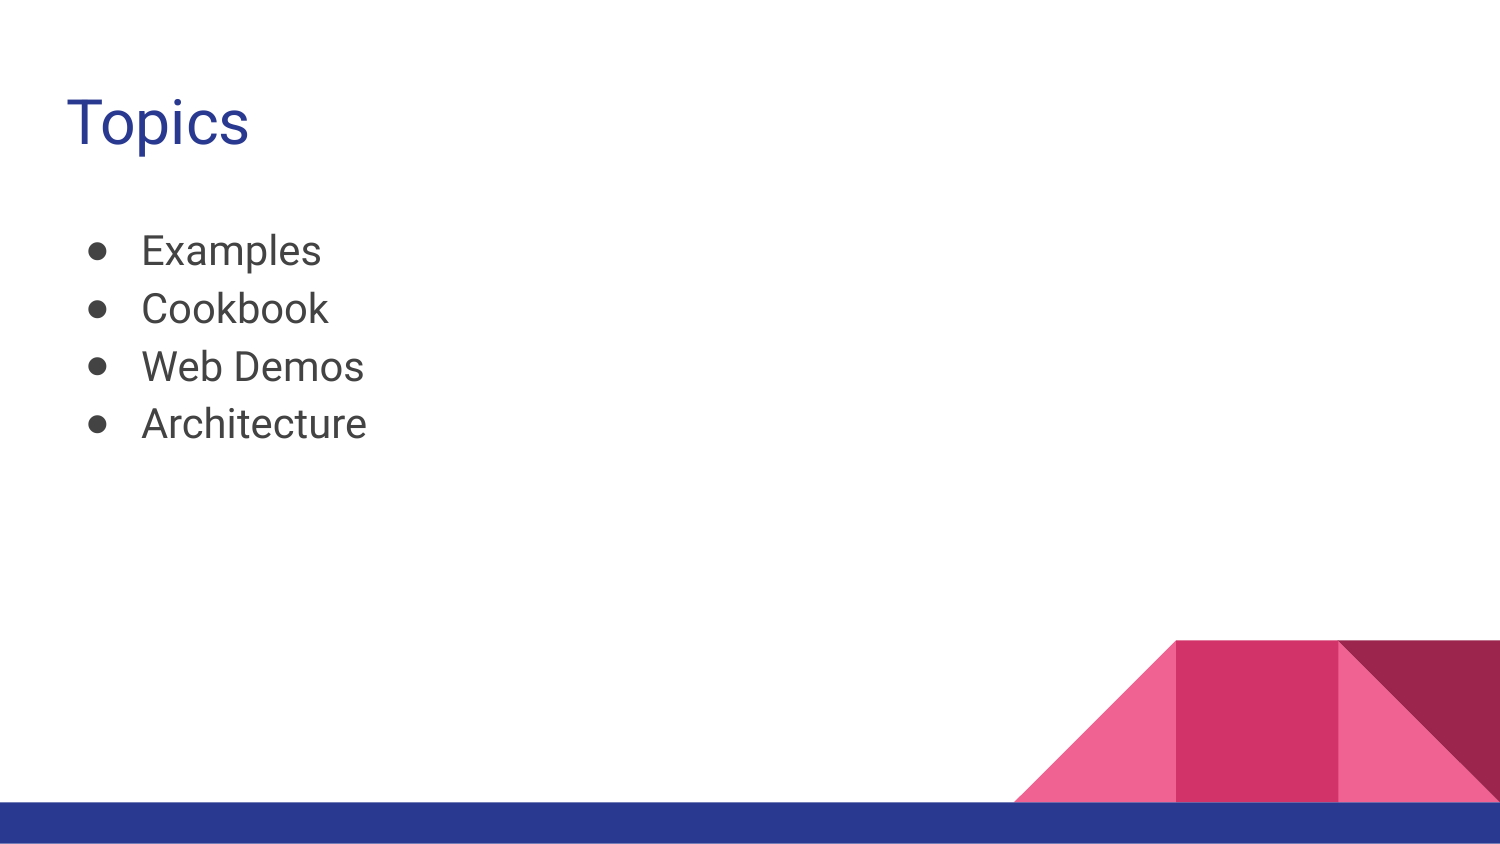

# Topics
Examples
Cookbook
Web Demos
Architecture